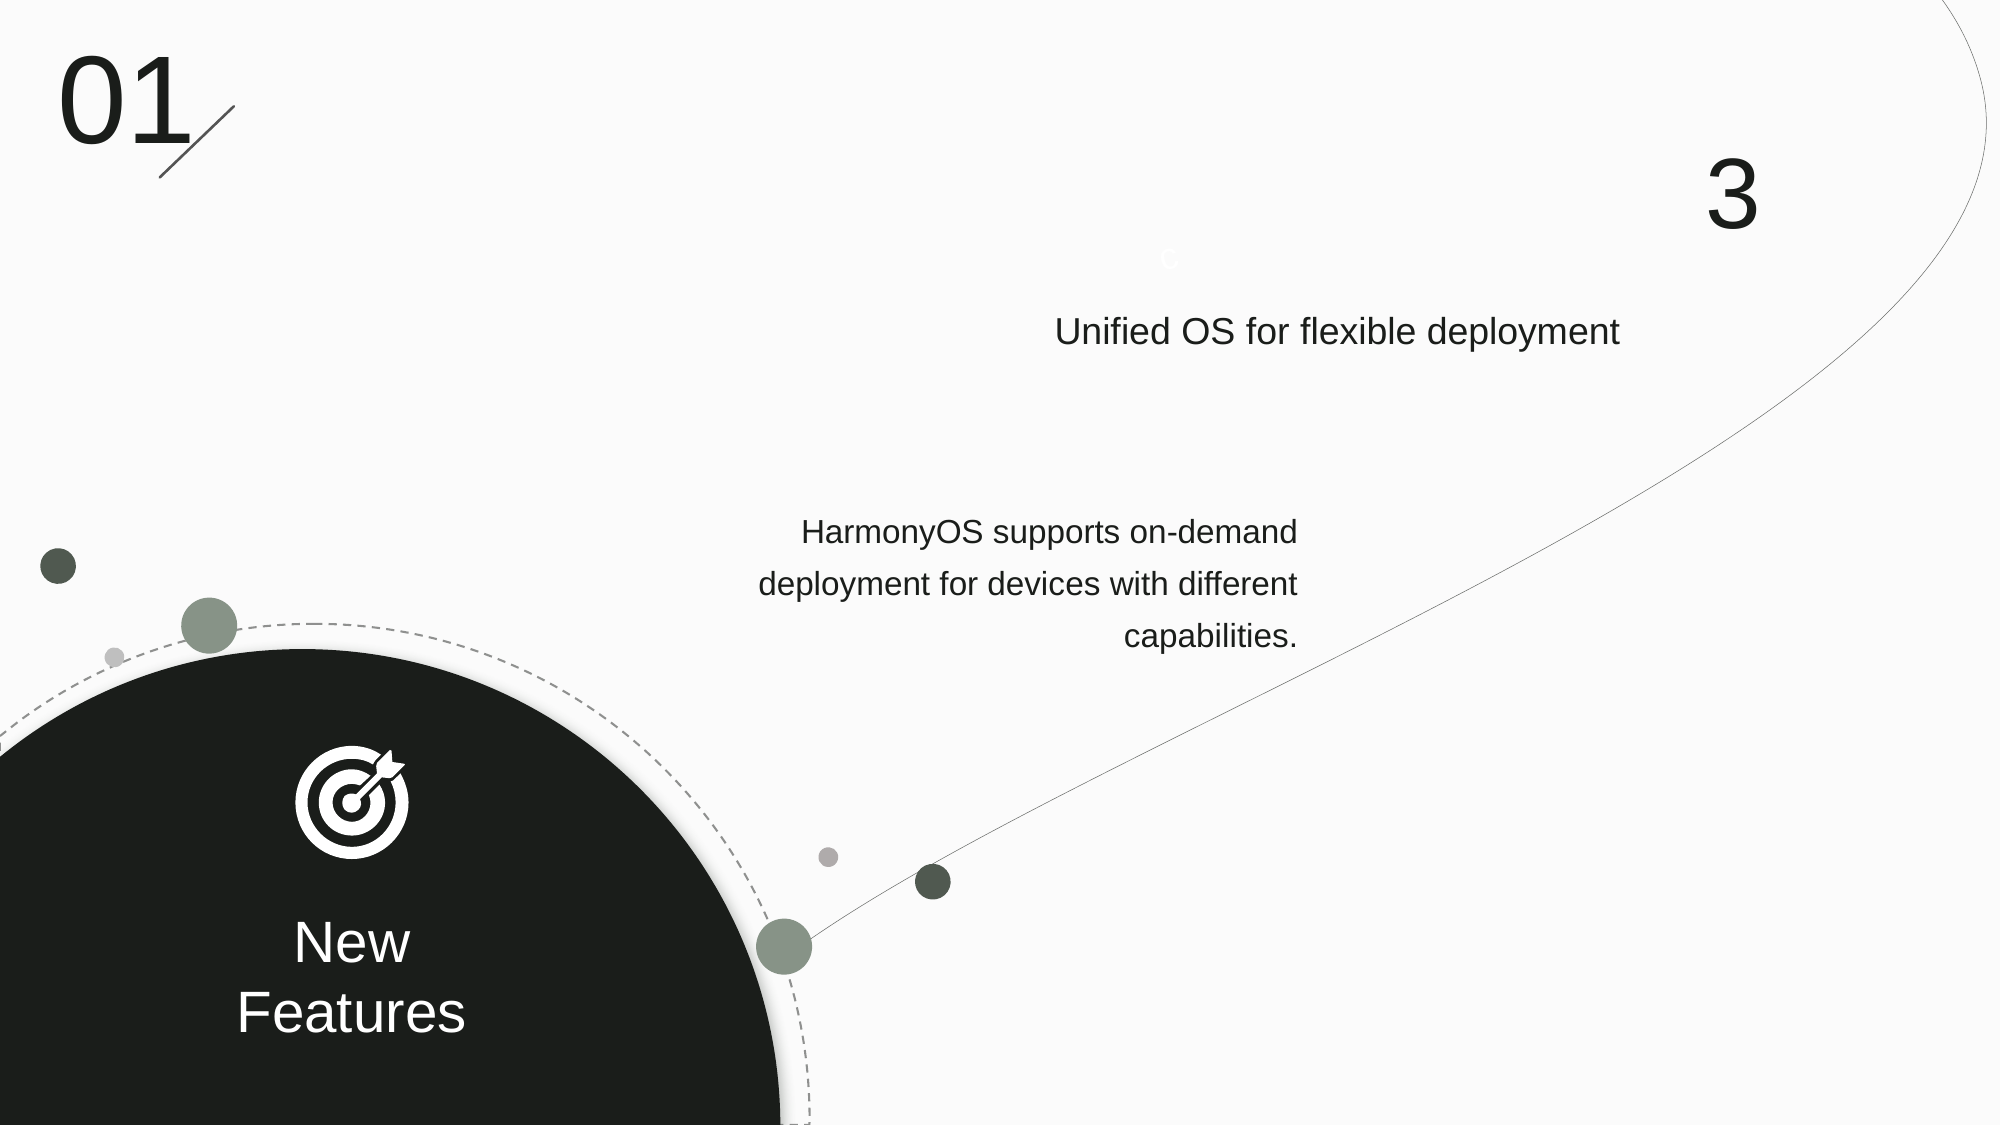

c
01
3
Unified OS for flexible deployment
HarmonyOS supports on-demand deployment for devices with different capabilities.

New Features